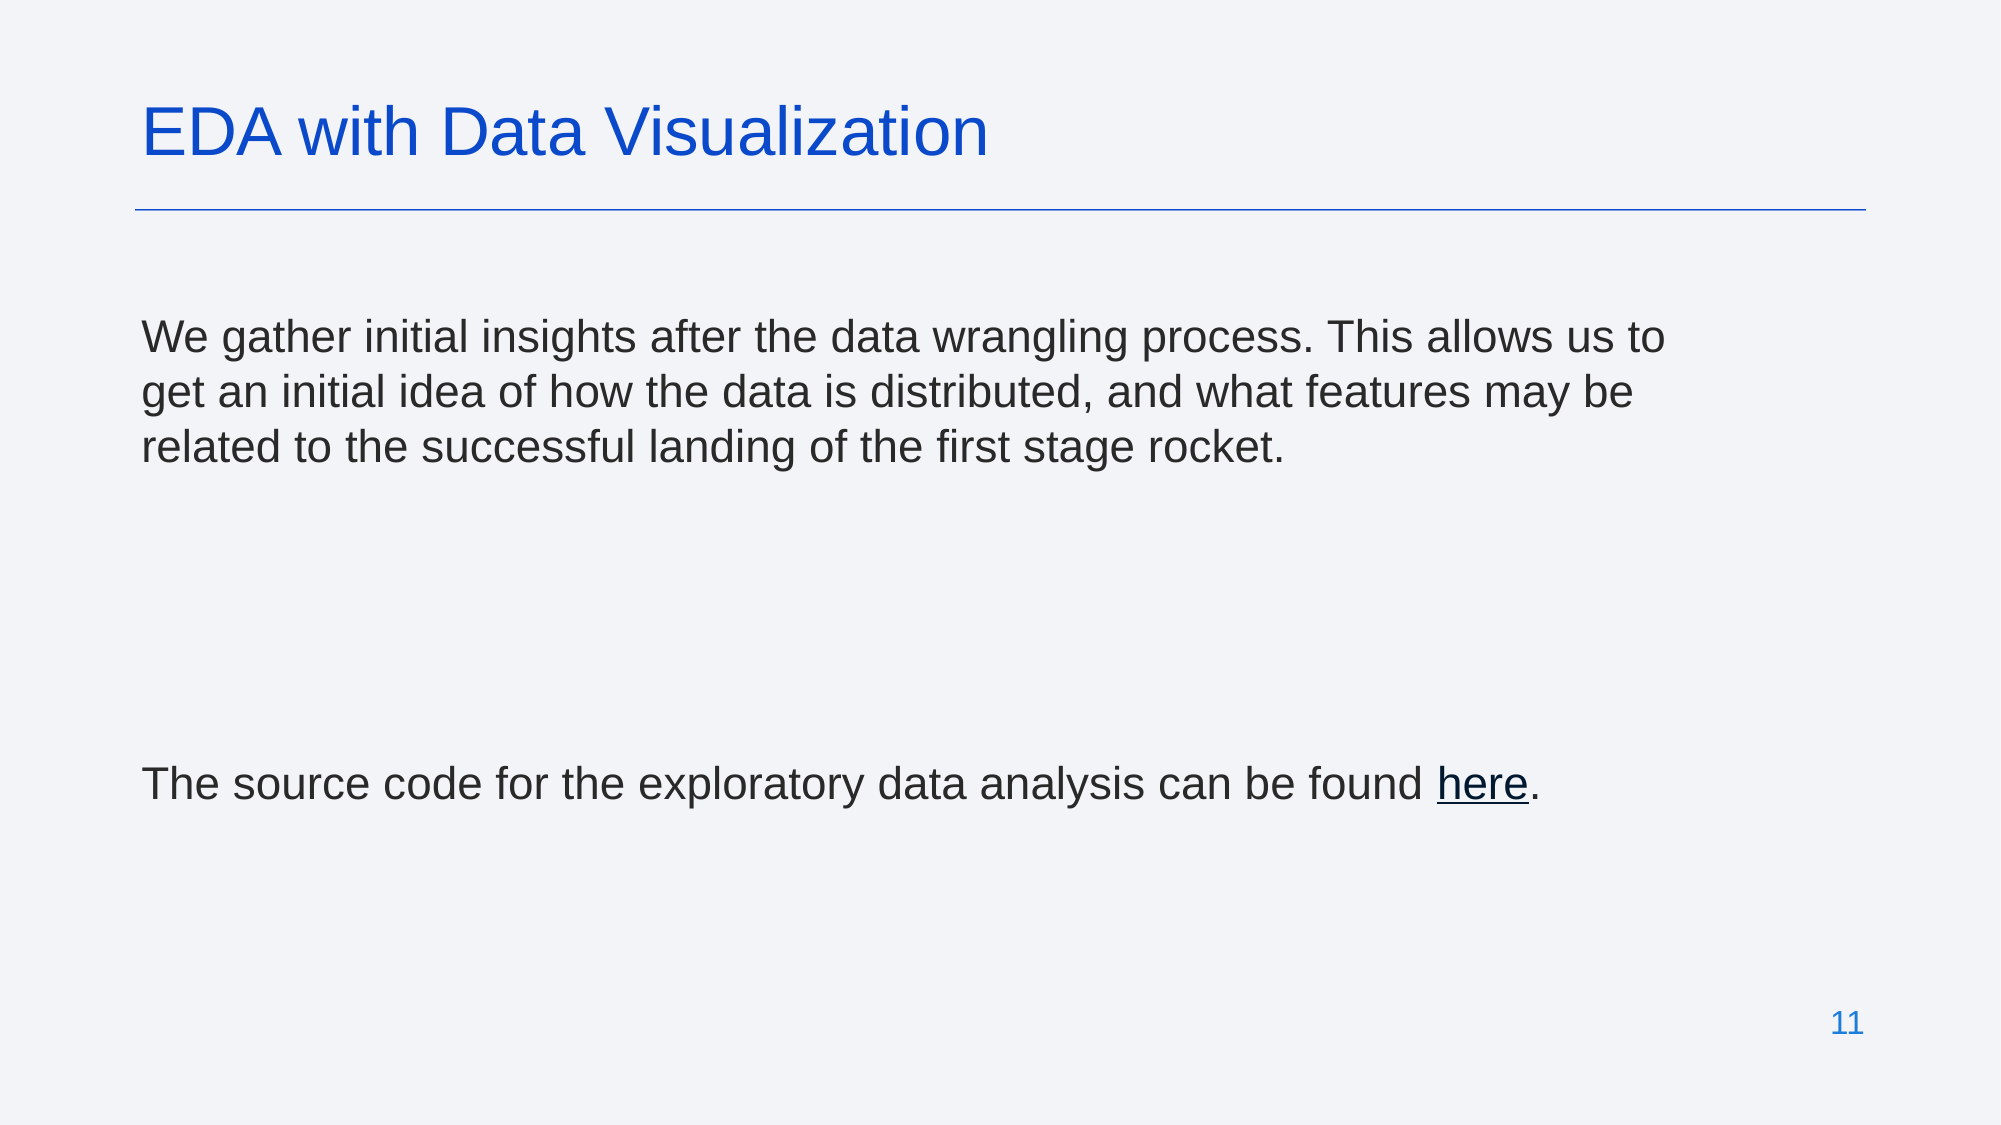

EDA with Data Visualization
We gather initial insights after the data wrangling process. This allows us to get an initial idea of how the data is distributed, and what features may be related to the successful landing of the first stage rocket.

The source code for the exploratory data analysis can be found here.

11